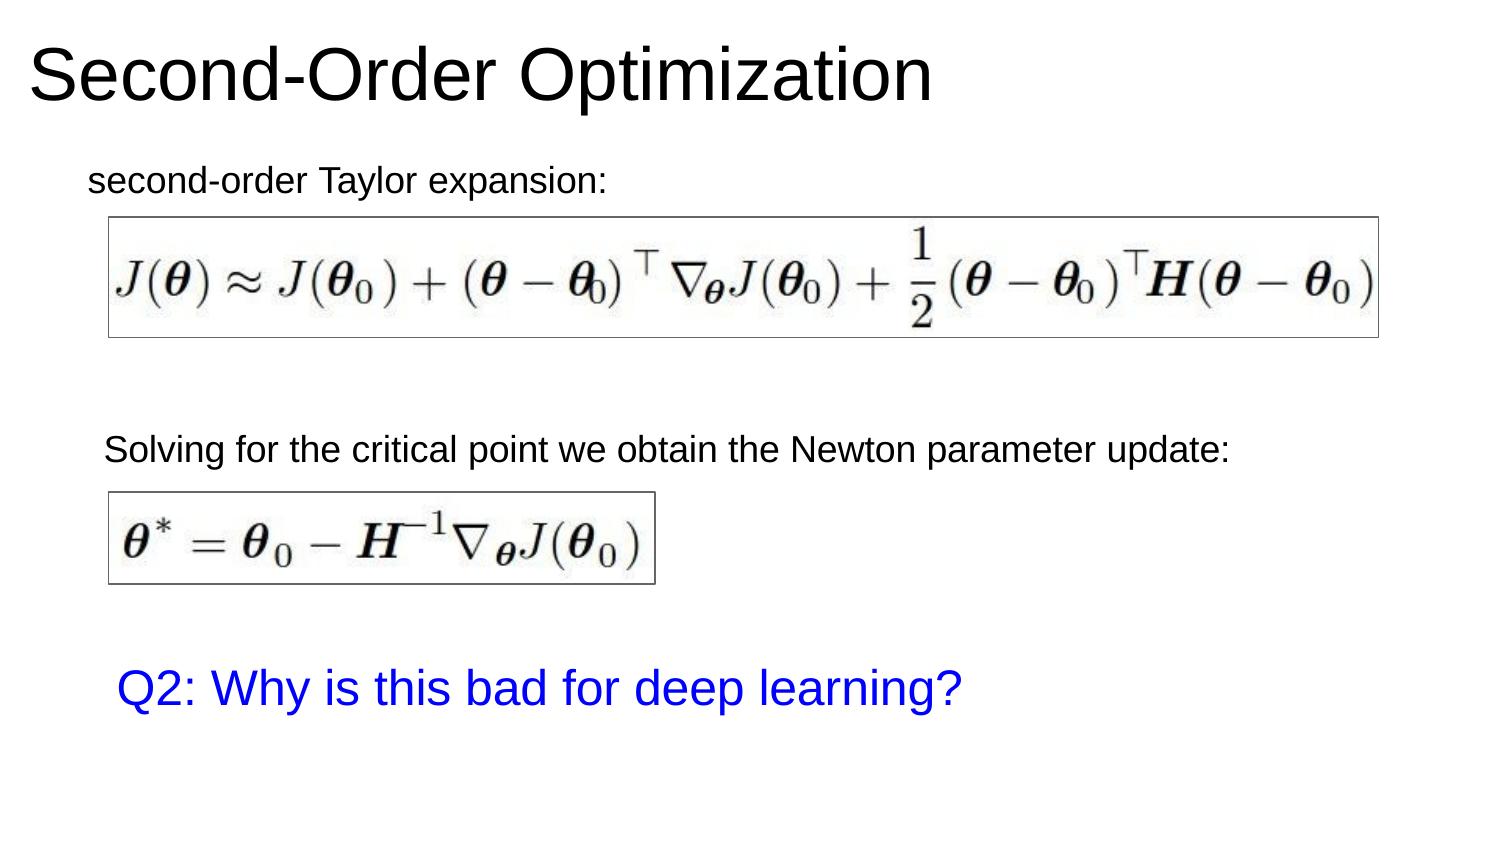

# Second-Order Optimization
second-order Taylor expansion:

Solving for the critical point we obtain the Newton parameter update:

Q2: Why is this bad for deep learning?
Fei-Fei Li & Justin Johnson & Serena Yeung	Lecture 7 -	April 24, 2018